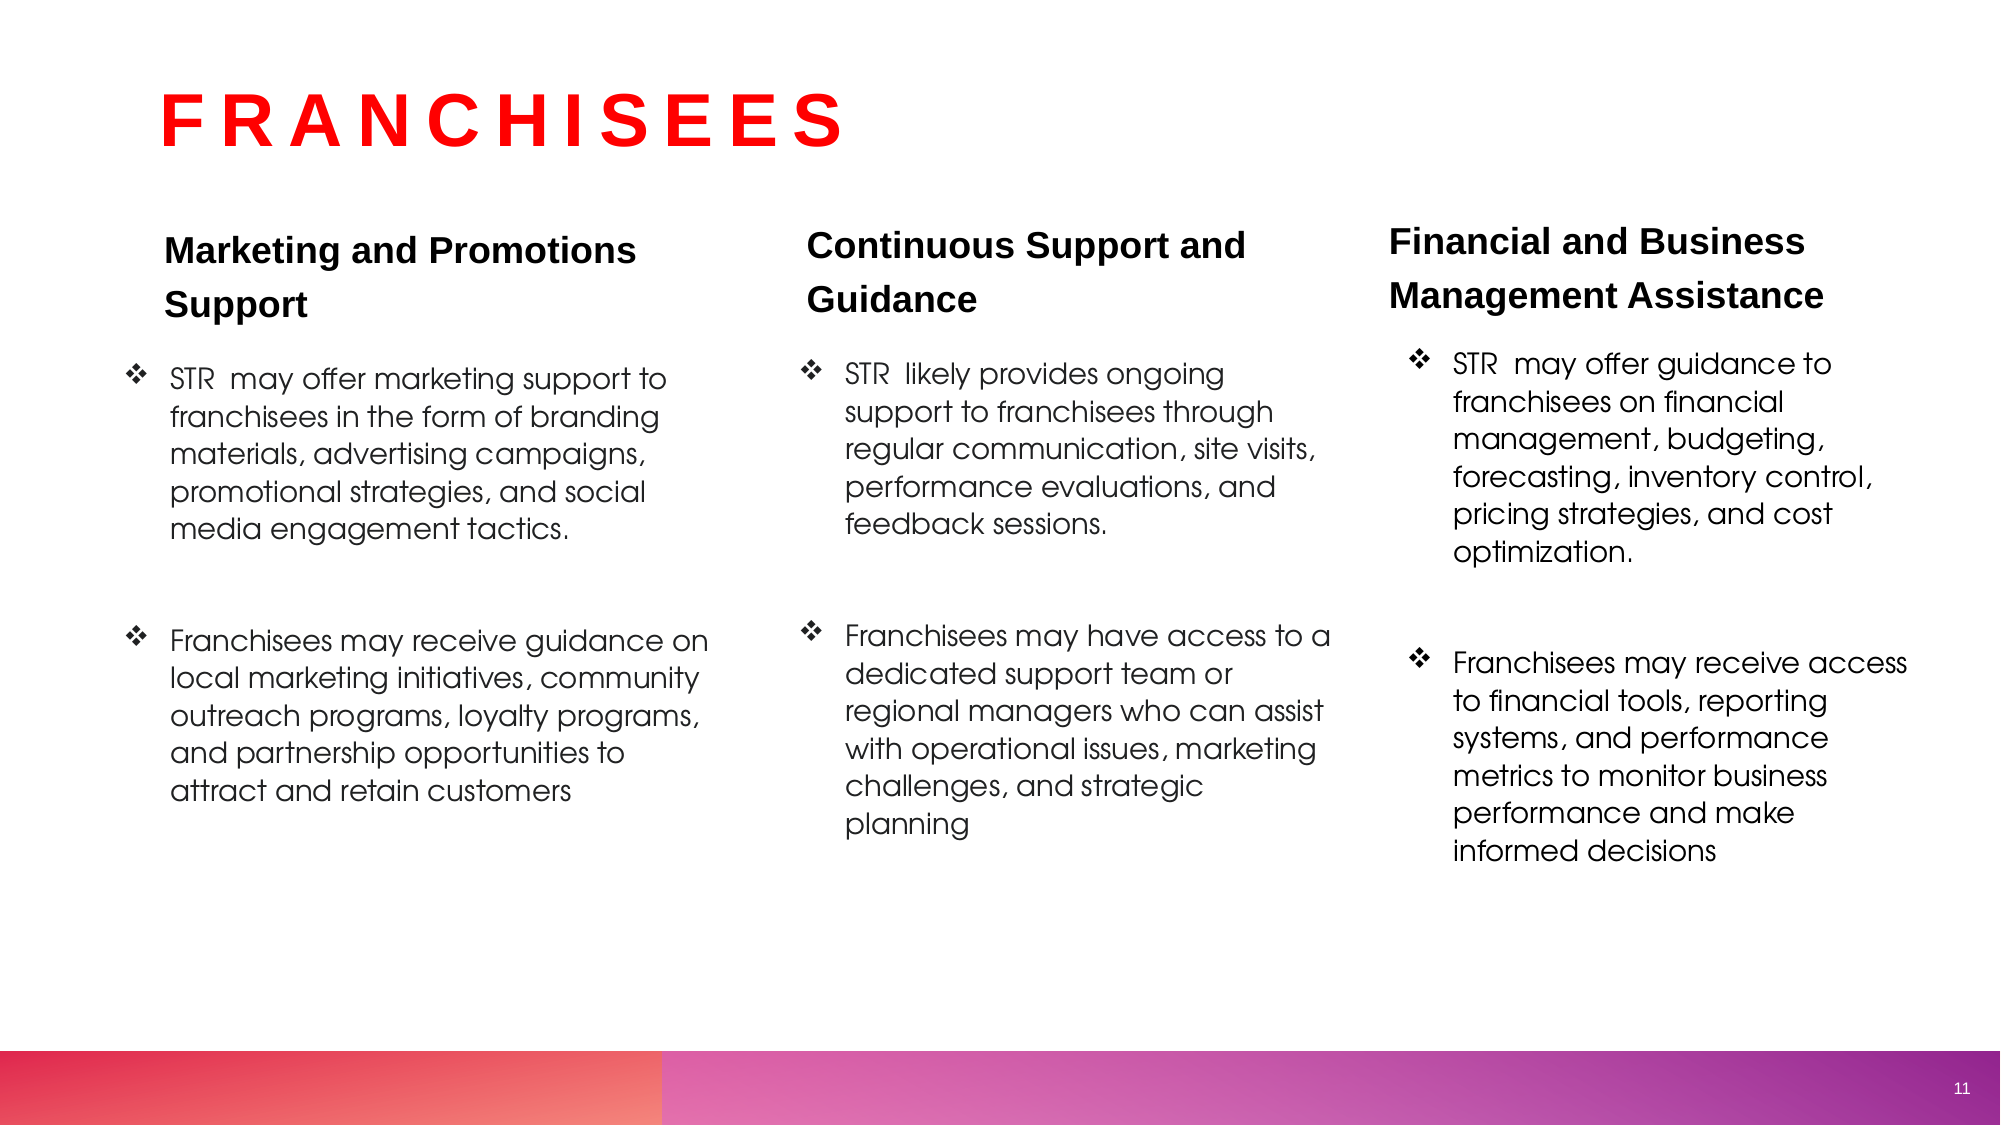

# FRANCHISEES
Marketing and Promotions Support
Continuous Support and Guidance
Financial and Business Management Assistance

STR  likely provides ongoing support to franchisees through regular communication, site visits, performance evaluations, and feedback sessions.

Franchisees may have access to a dedicated support team or regional managers who can assist with operational issues, marketing challenges, and strategic planning

STR  may offer guidance to franchisees on financial management, budgeting, forecasting, inventory control, pricing strategies, and cost optimization.

Franchisees may receive access to financial tools, reporting systems, and performance metrics to monitor business performance and make informed decisions

STR  may offer marketing support to franchisees in the form of branding materials, advertising campaigns, promotional strategies, and social media engagement tactics.

Franchisees may receive guidance on local marketing initiatives, community outreach programs, loyalty programs, and partnership opportunities to attract and retain customers

11